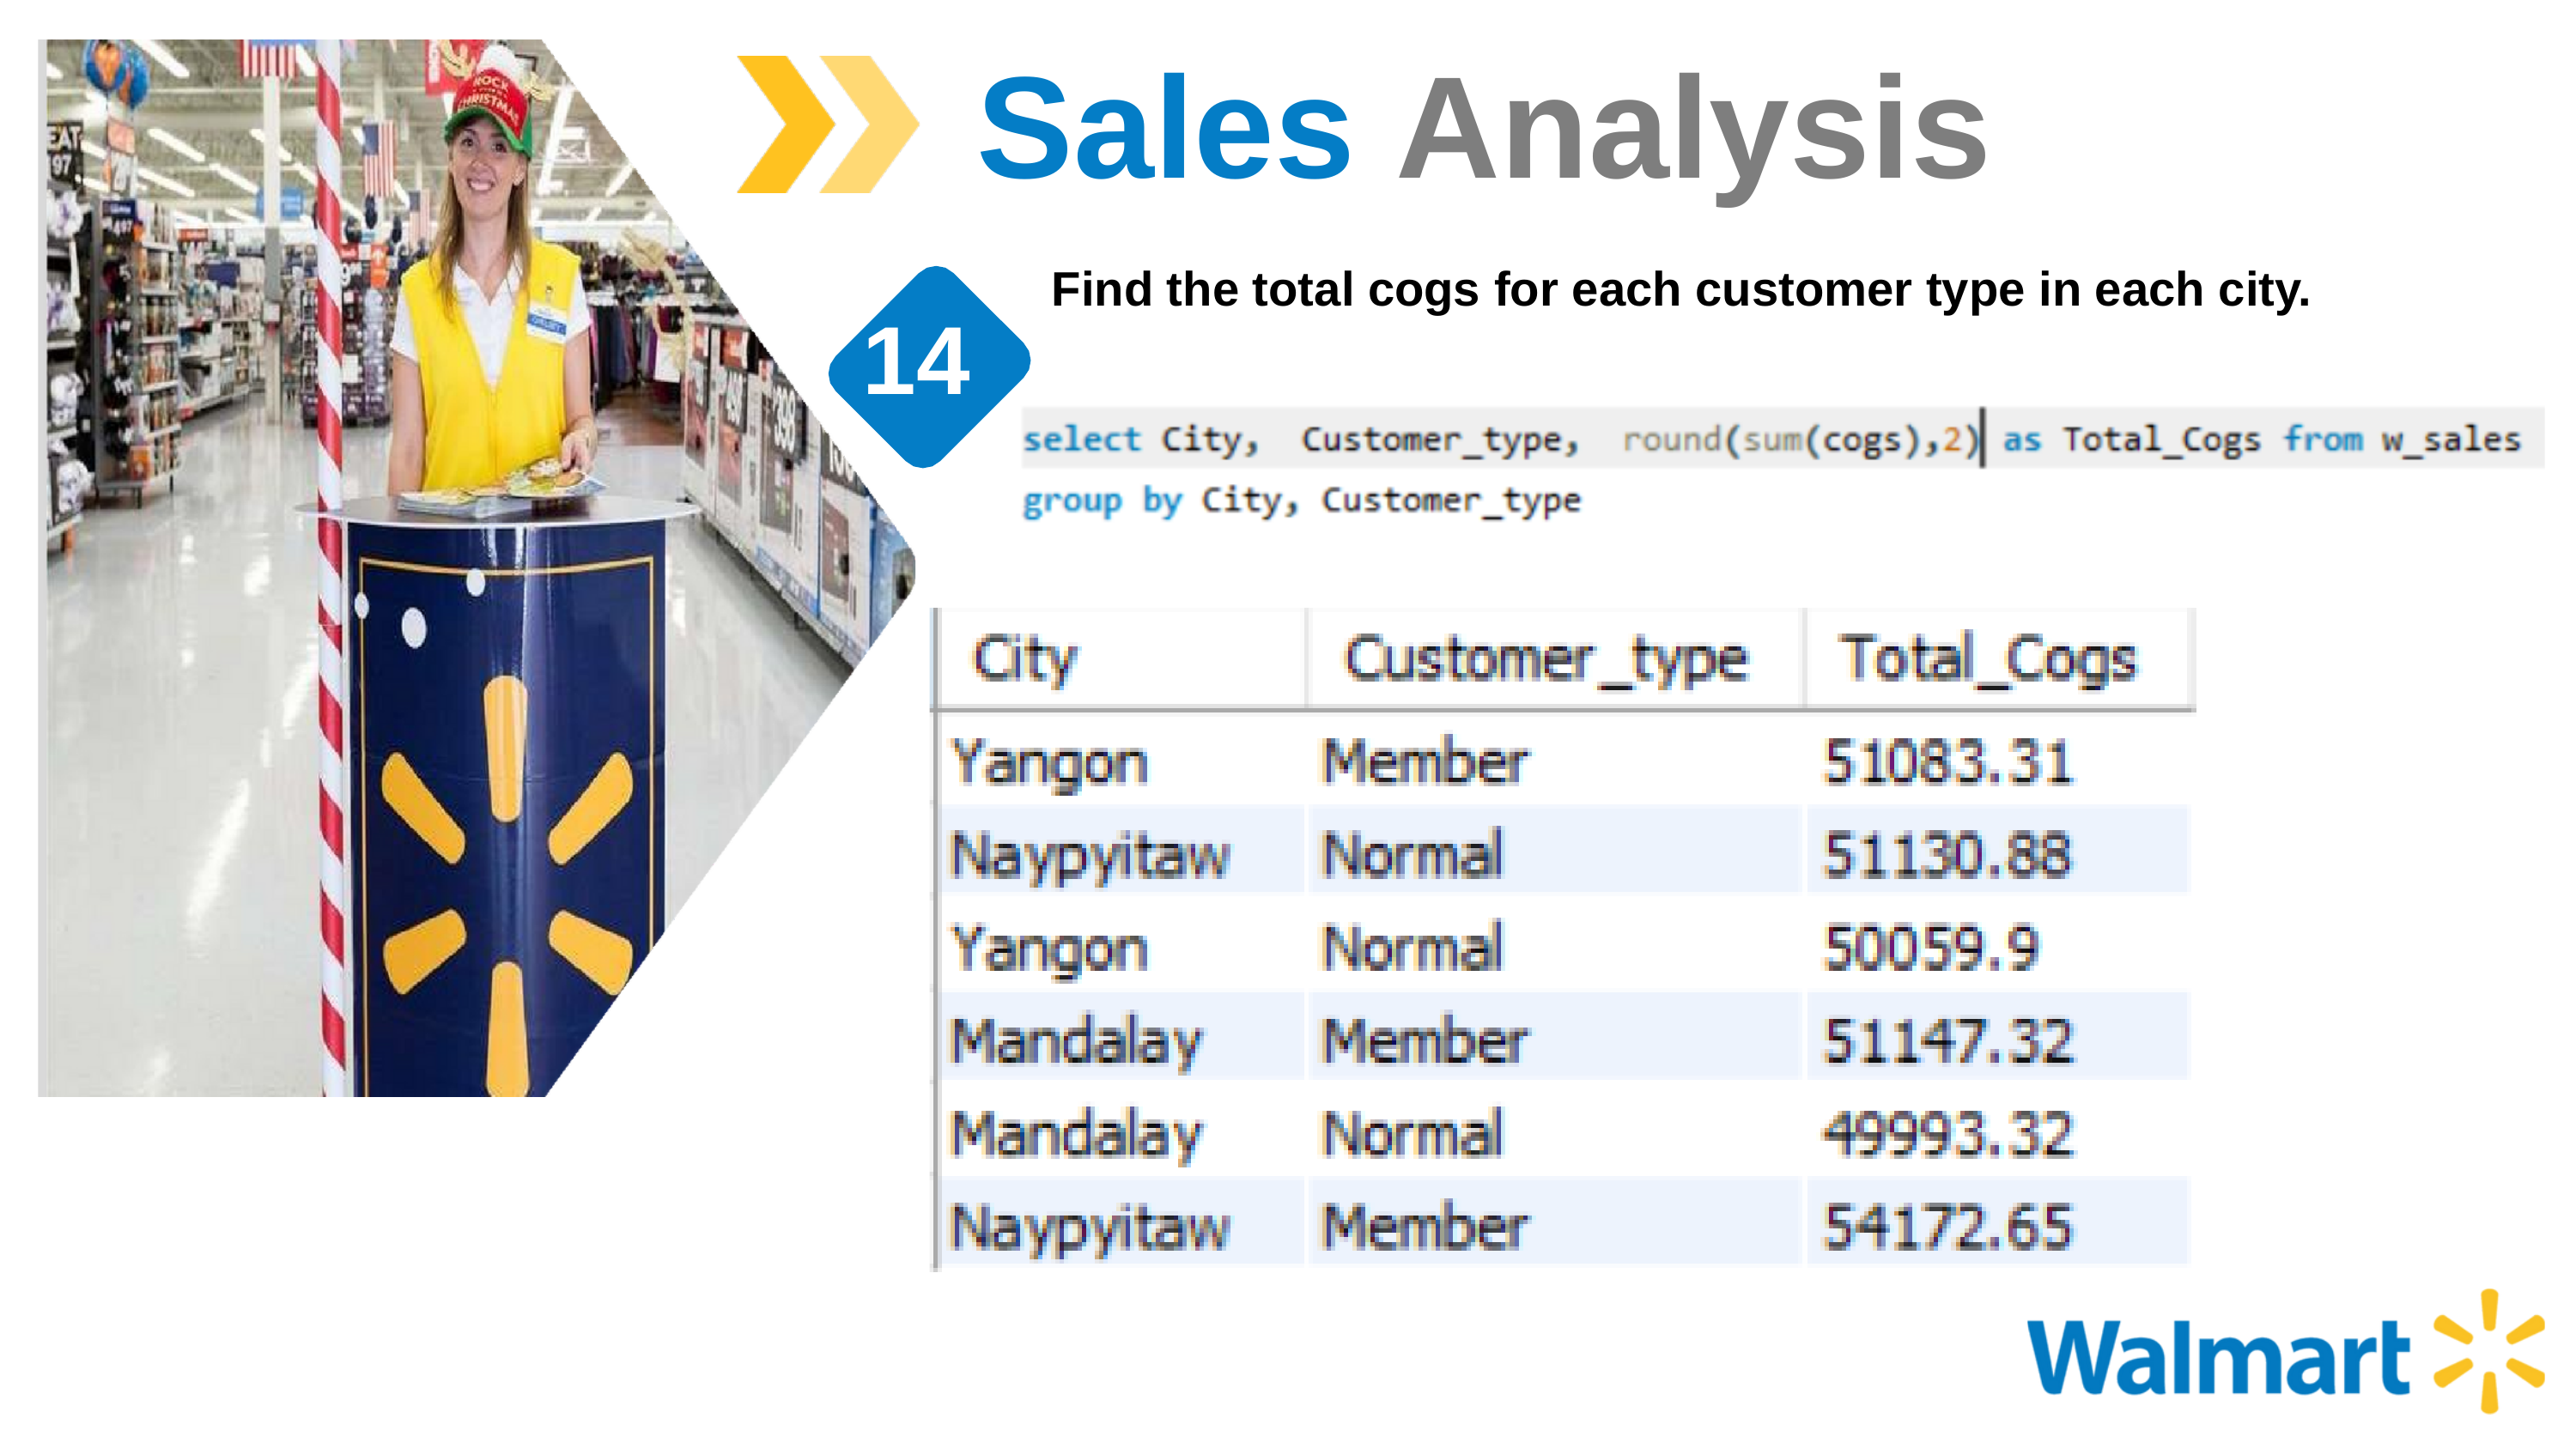

Sales Analysis

Find the total cogs for each customer type in each city.

14